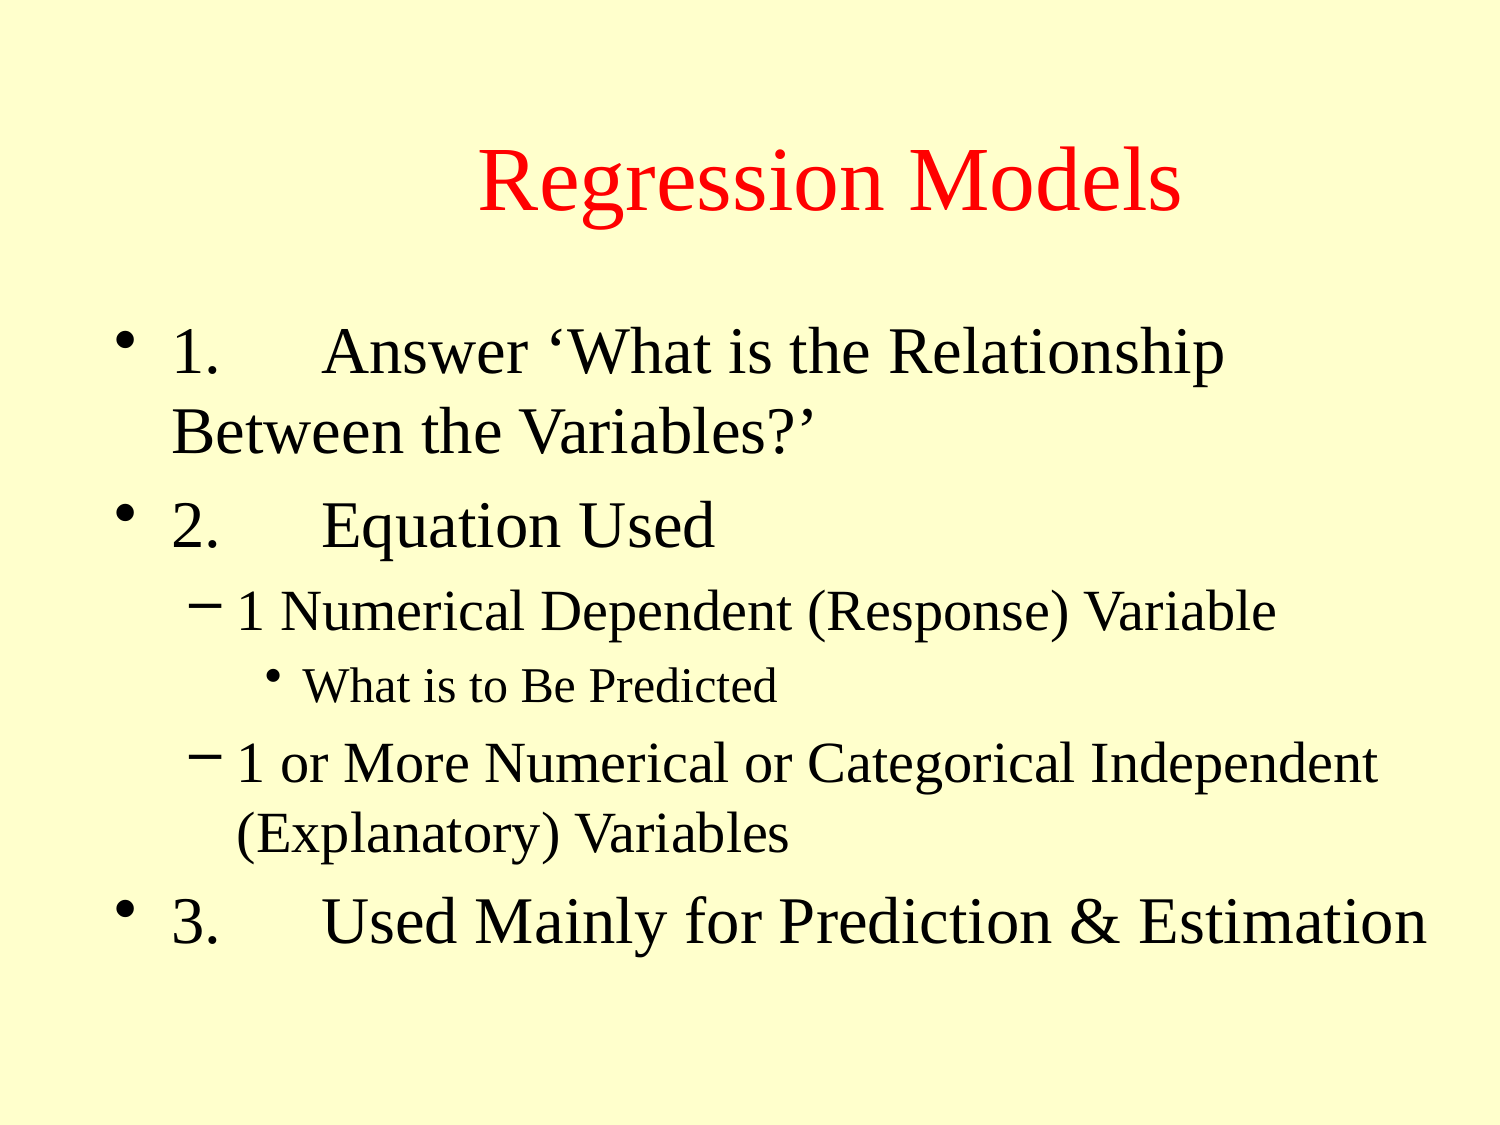

Regression Models
1.	Answer ‘What is the Relationship Between the Variables?’
2.	Equation Used
1 Numerical Dependent (Response) Variable
What is to Be Predicted
1 or More Numerical or Categorical Independent (Explanatory) Variables
3.	Used Mainly for Prediction & Estimation